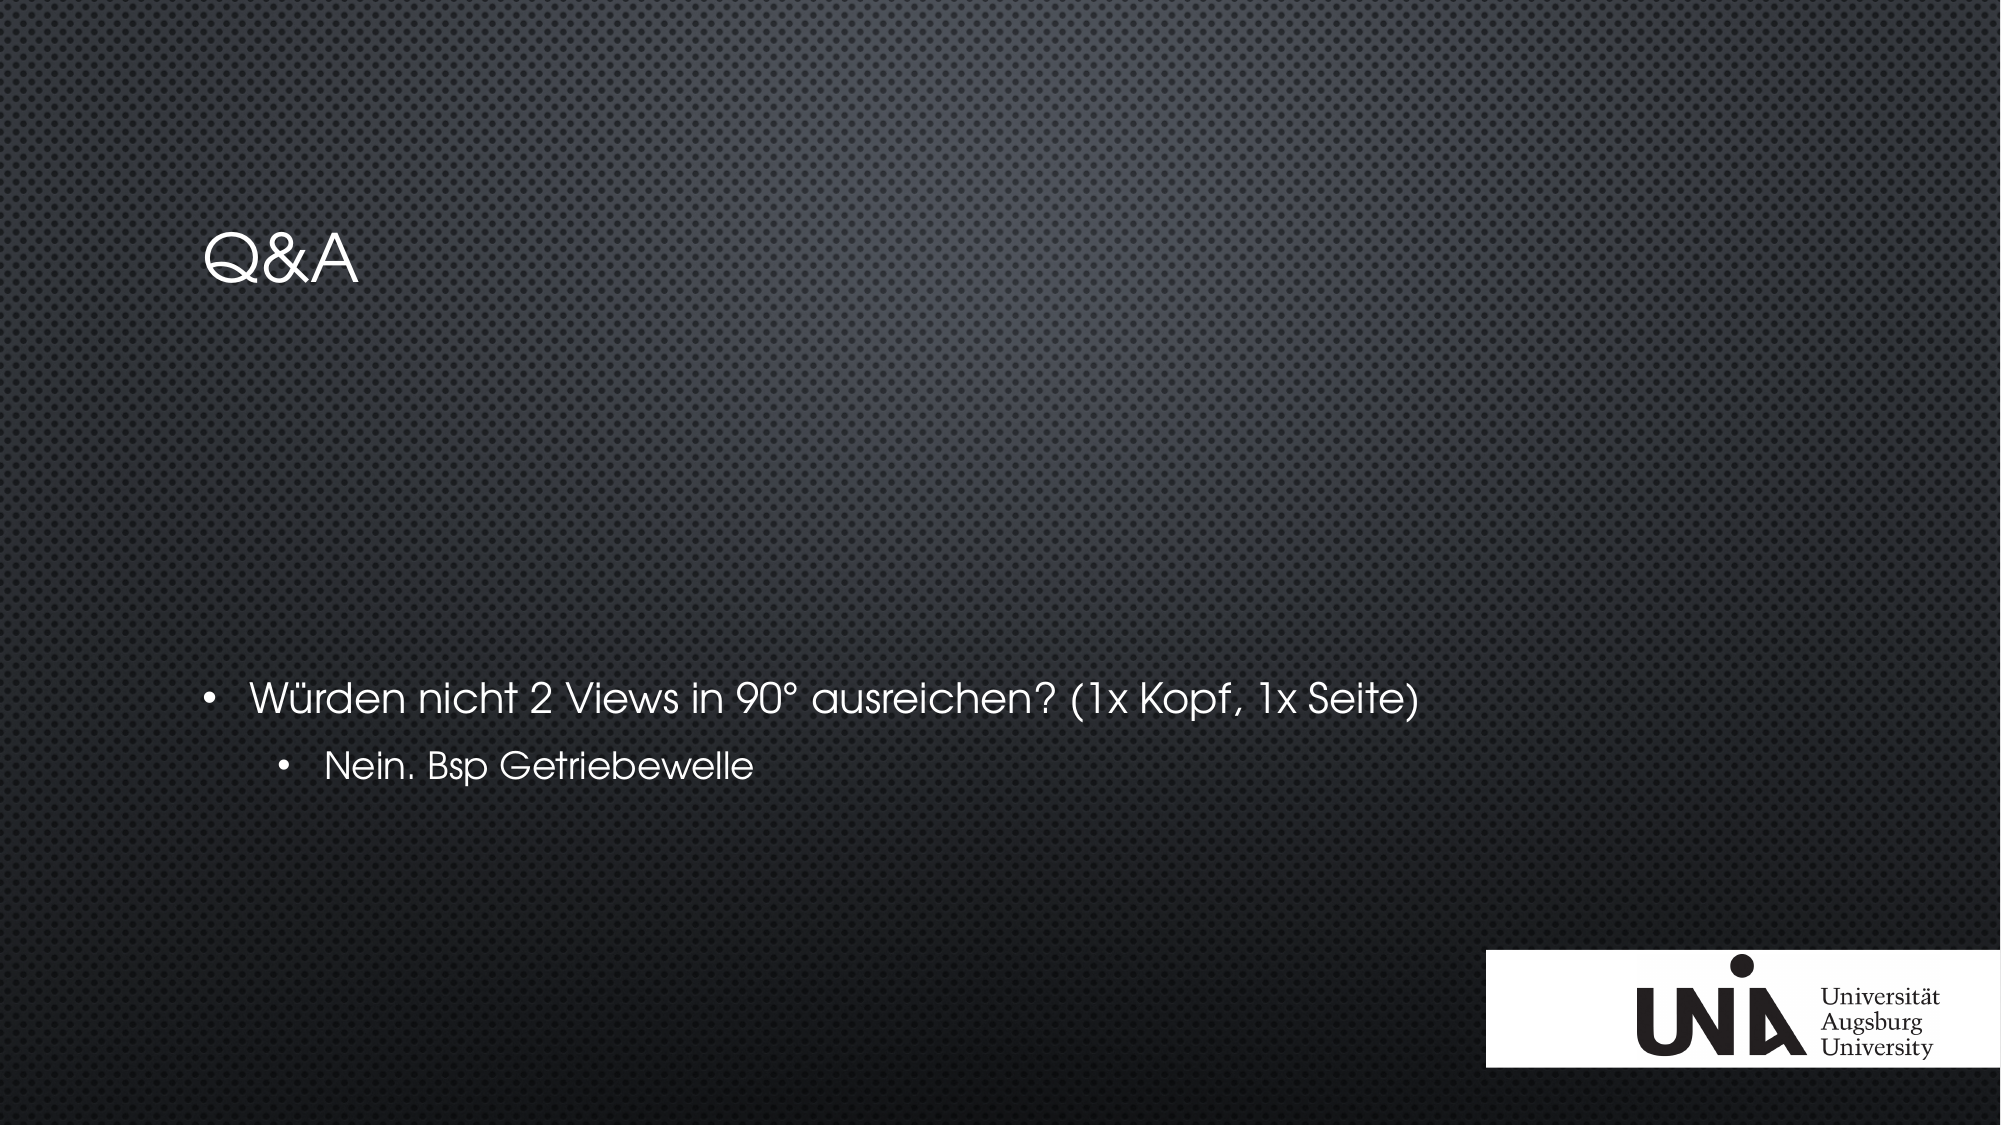

# Q&A

Würden nicht 2 Views in 90° ausreichen? (1x Kopf, 1x Seite)
Nein. Bsp Getriebewelle